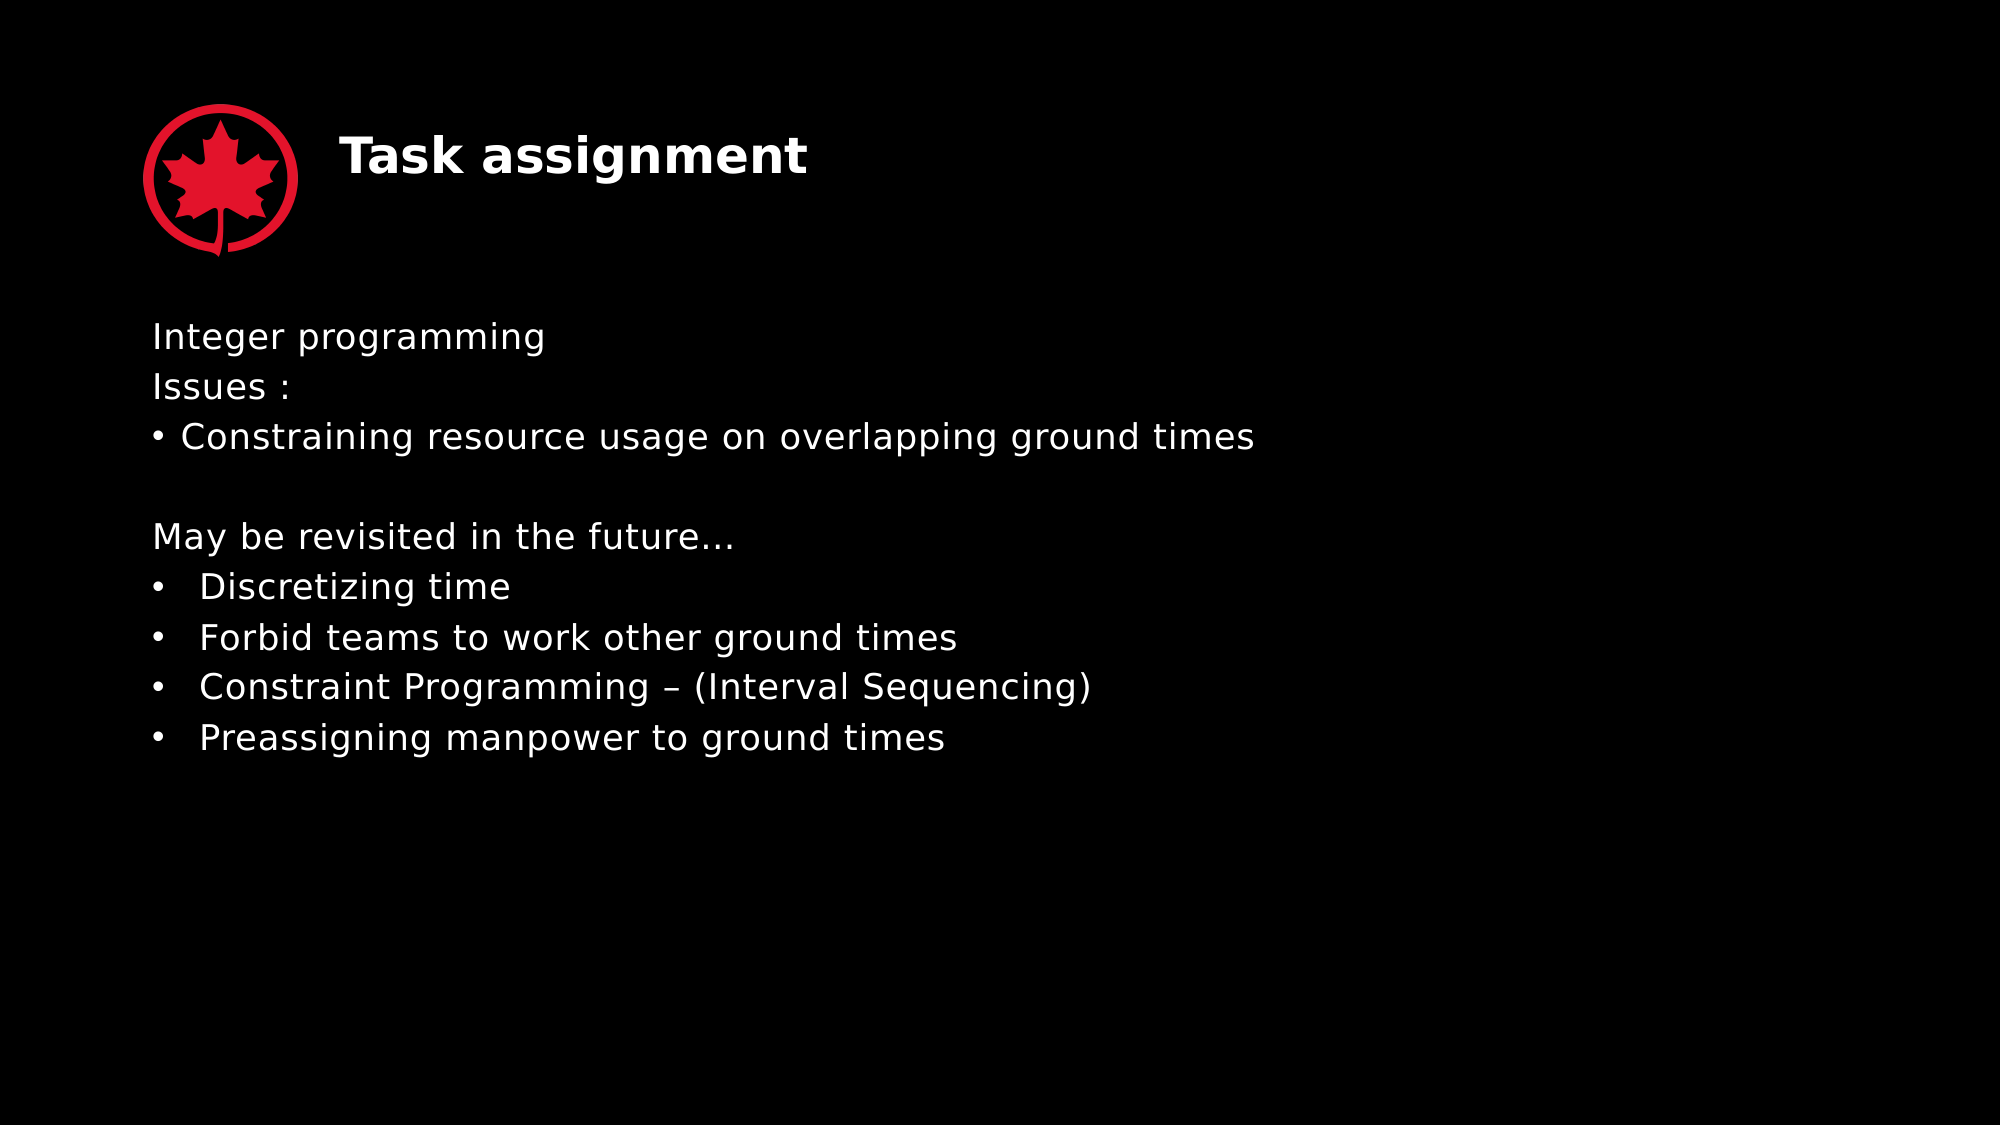

# Task assignment
Integer programming
Issues :
Constraining resource usage on overlapping ground times

May be revisited in the future…
Discretizing time
Forbid teams to work other ground times
Constraint Programming – (Interval Sequencing)
Preassigning manpower to ground times